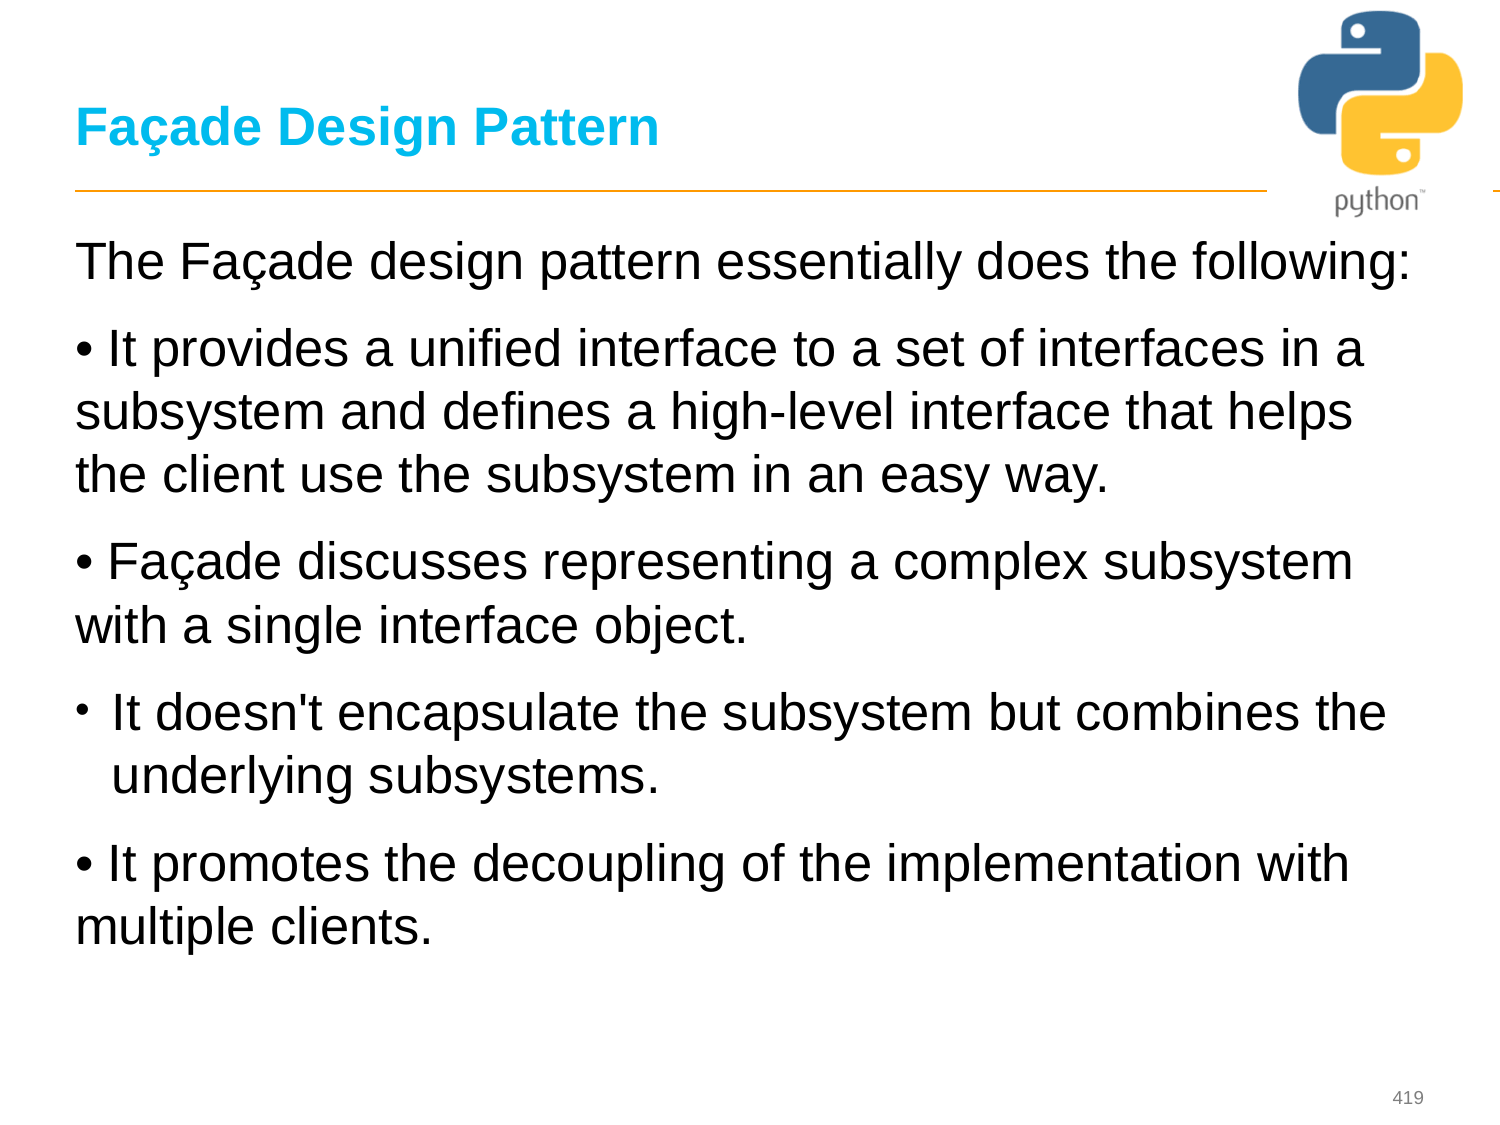

# Façade Design Pattern
The Façade design pattern essentially does the following:
• It provides a unified interface to a set of interfaces in a subsystem and defines a high-level interface that helps the client use the subsystem in an easy way.
• Façade discusses representing a complex subsystem with a single interface object.
It doesn't encapsulate the subsystem but combines the underlying subsystems.
• It promotes the decoupling of the implementation with multiple clients.